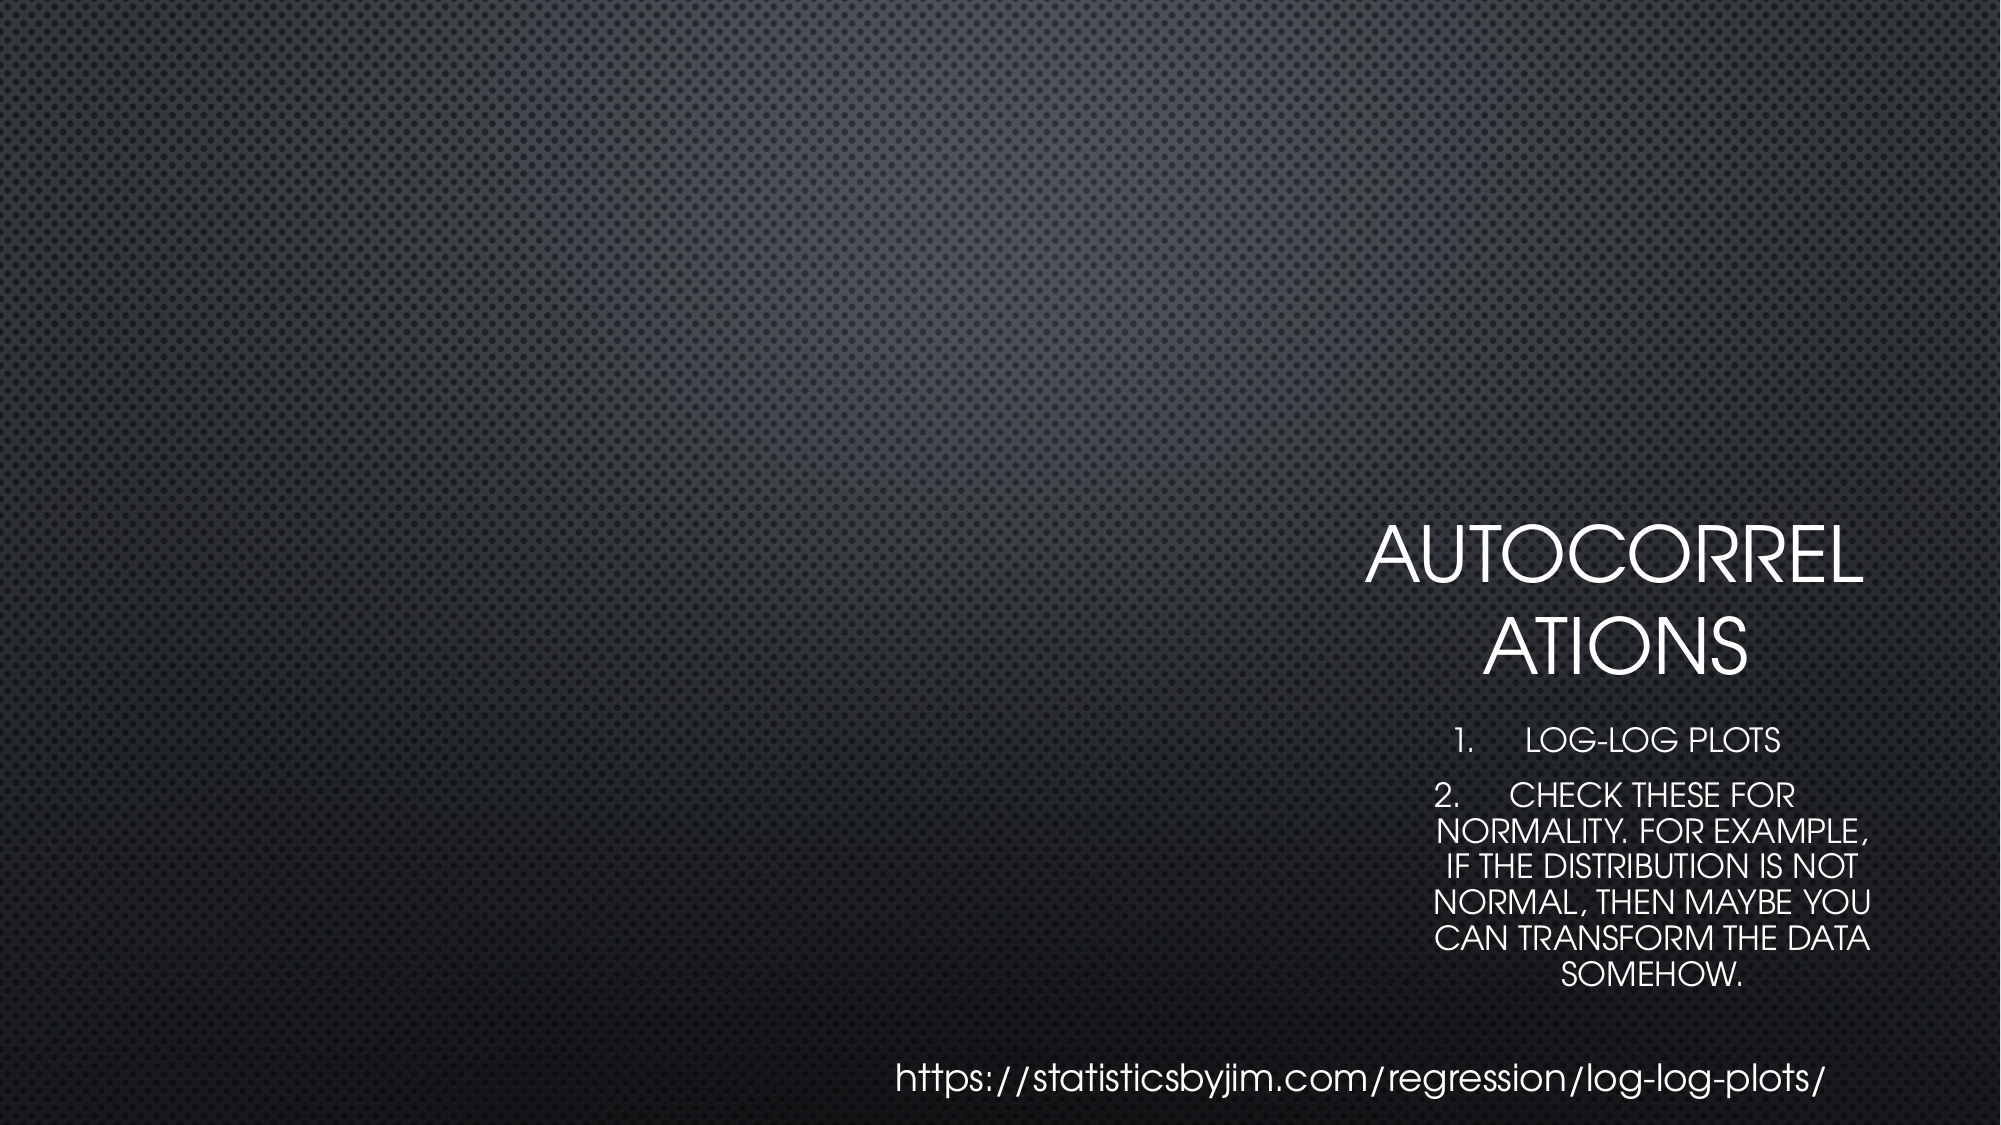

# autocorrelations
Log-log plots
Check these for normality. For example, if the distribution is not normal, then maybe you can transform the data somehow.
https://statisticsbyjim.com/regression/log-log-plots/